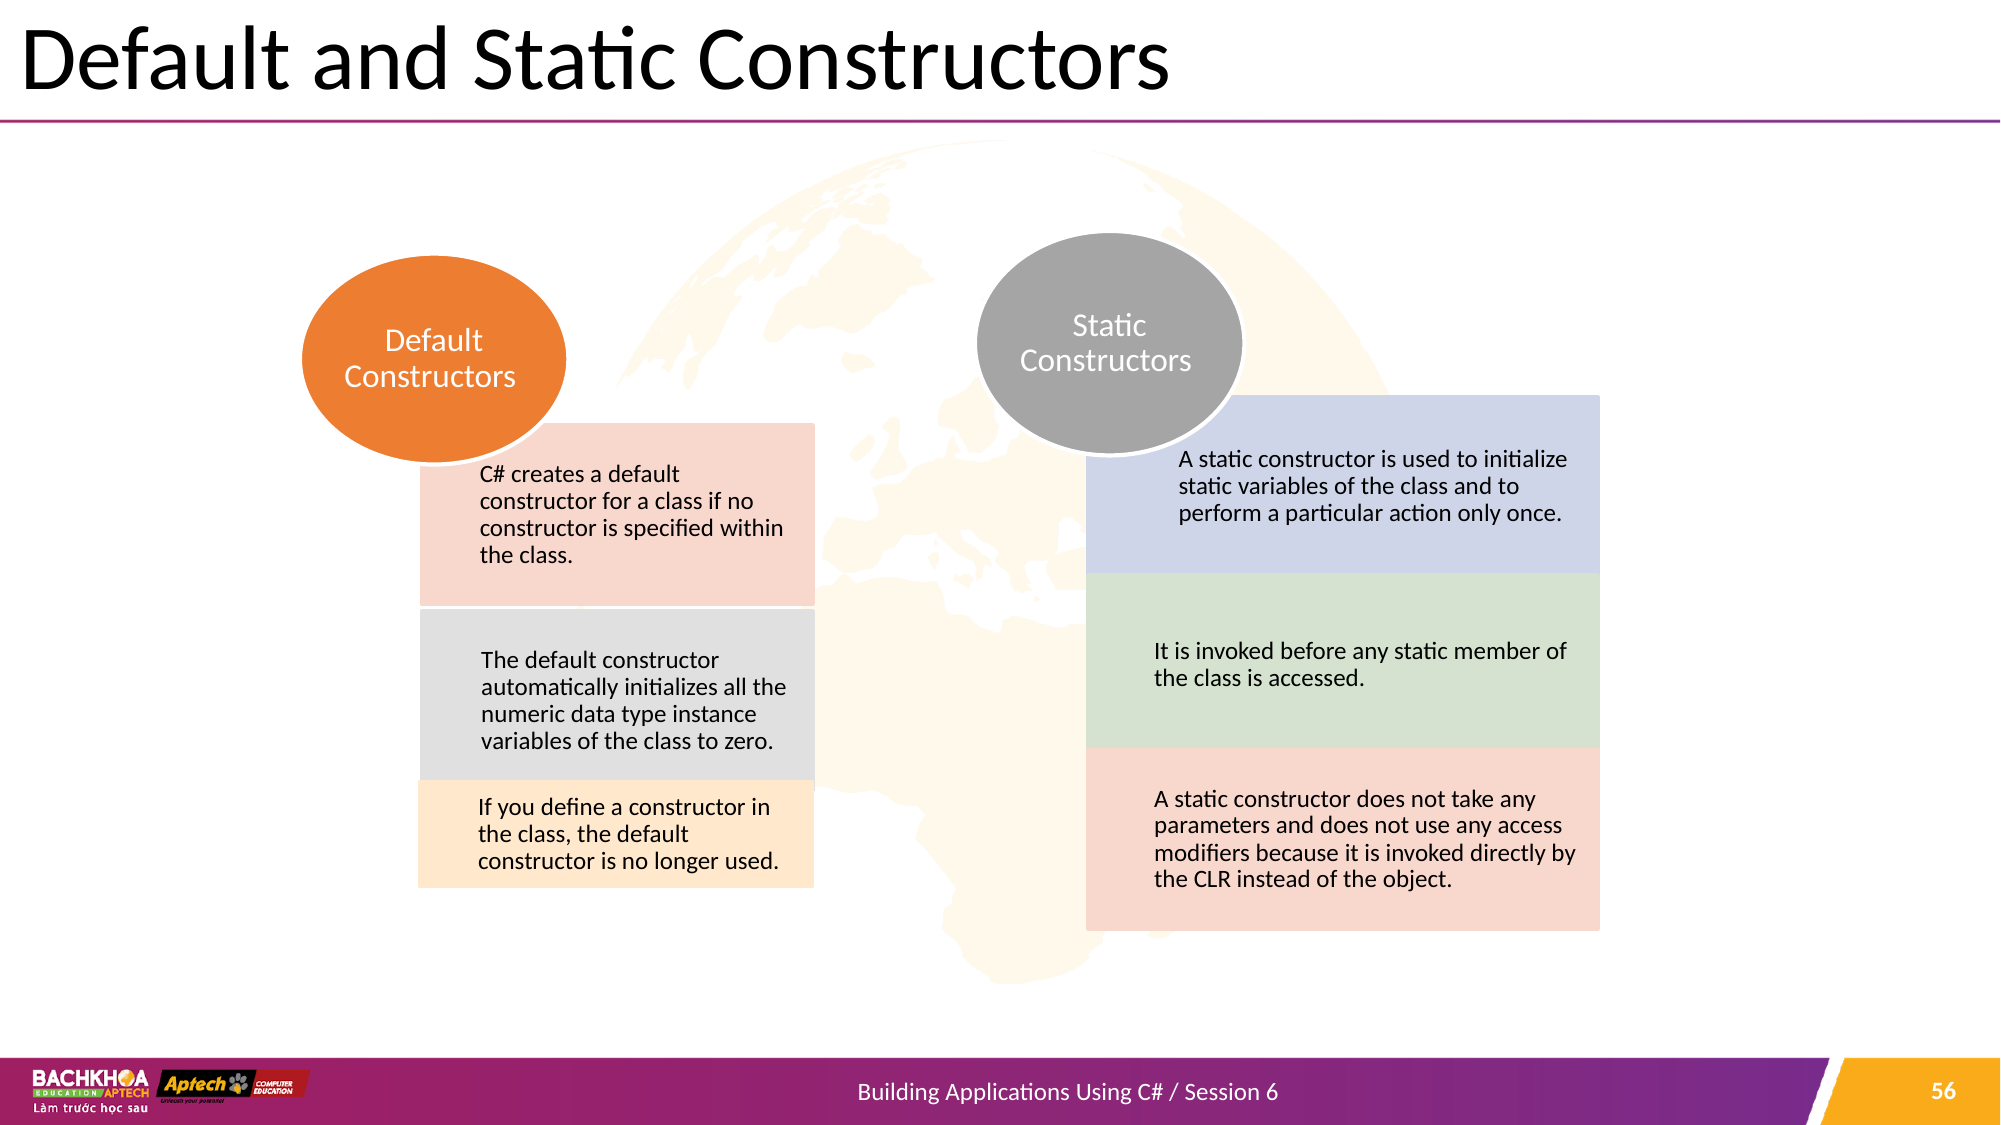

# Default and Static Constructors

Static Constructors
Default Constructors
A static constructor is used to initialize static variables of the class and to perform a particular action only once.
C# creates a default constructor for a class if no constructor is specified within the class.
It is invoked before any static member of the class is accessed.
The default constructor automatically initializes all the numeric data type instance variables of the class to zero.
A static constructor does not take any parameters and does not use any access modifiers because it is invoked directly by the CLR instead of the object.
If you define a constructor in the class, the default constructor is no longer used.
56
Building Applications Using C# / Session 6